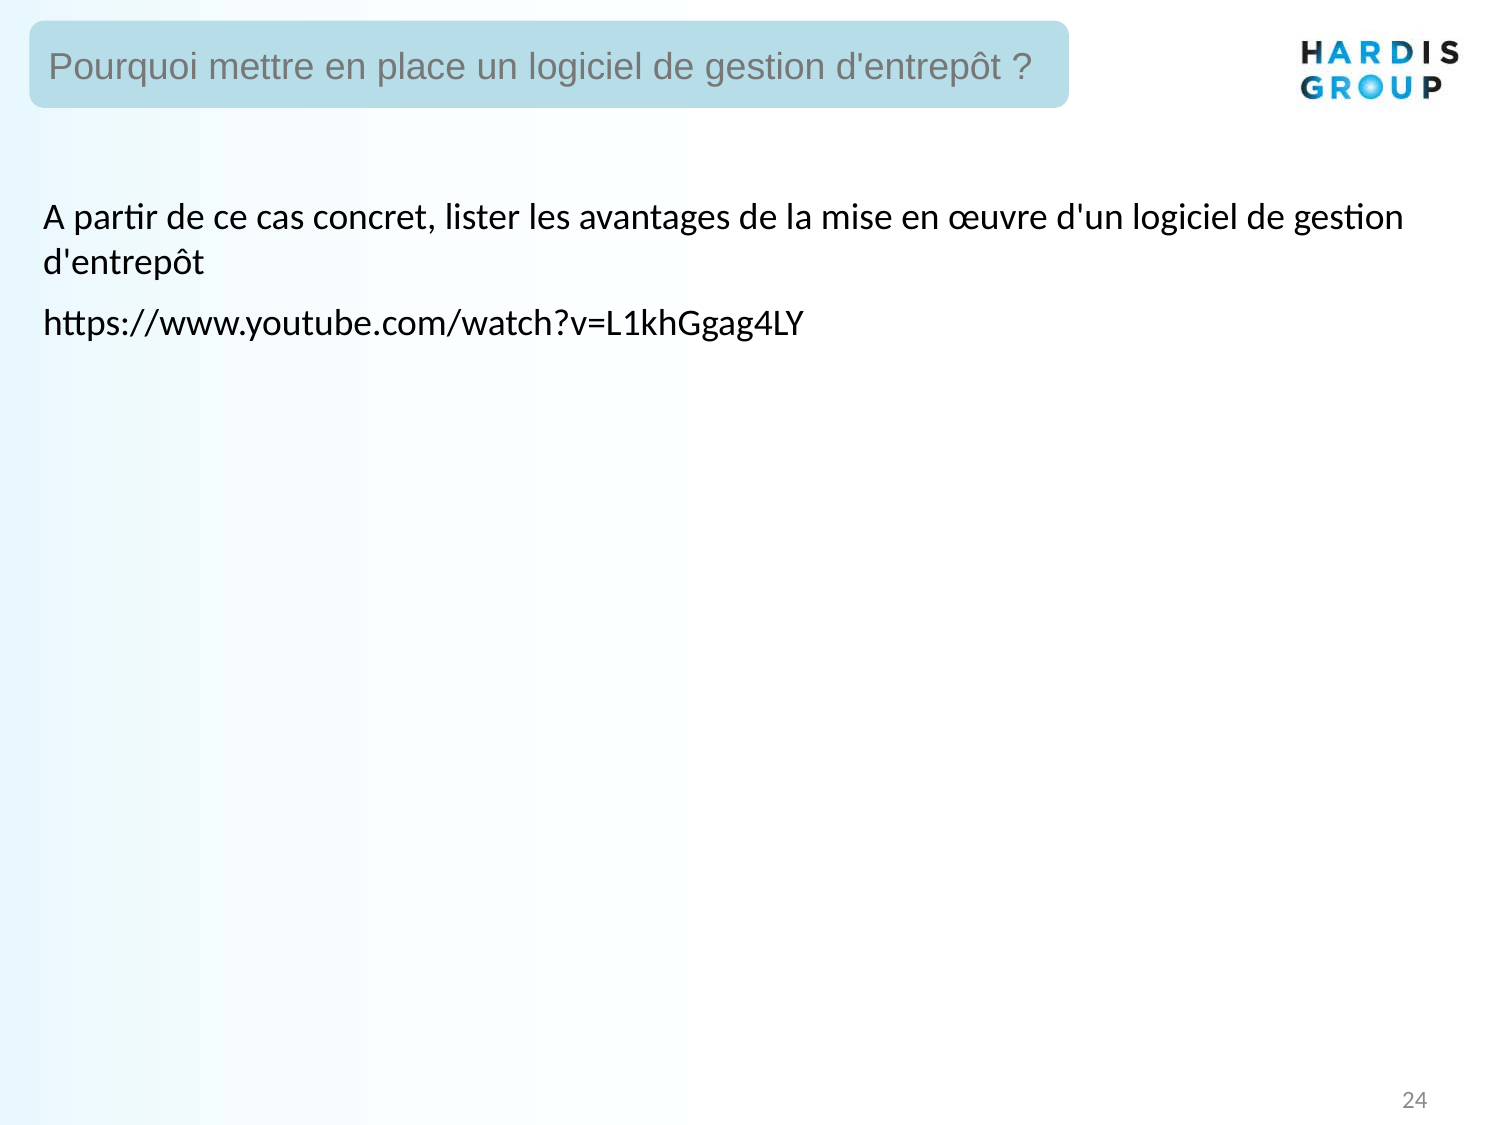

Pourquoi mettre en place un logiciel de gestion d'entrepôt ?
A partir de ce cas concret, lister les avantages de la mise en œuvre d'un logiciel de gestion d'entrepôt
https://www.youtube.com/watch?v=L1khGgag4LY
24